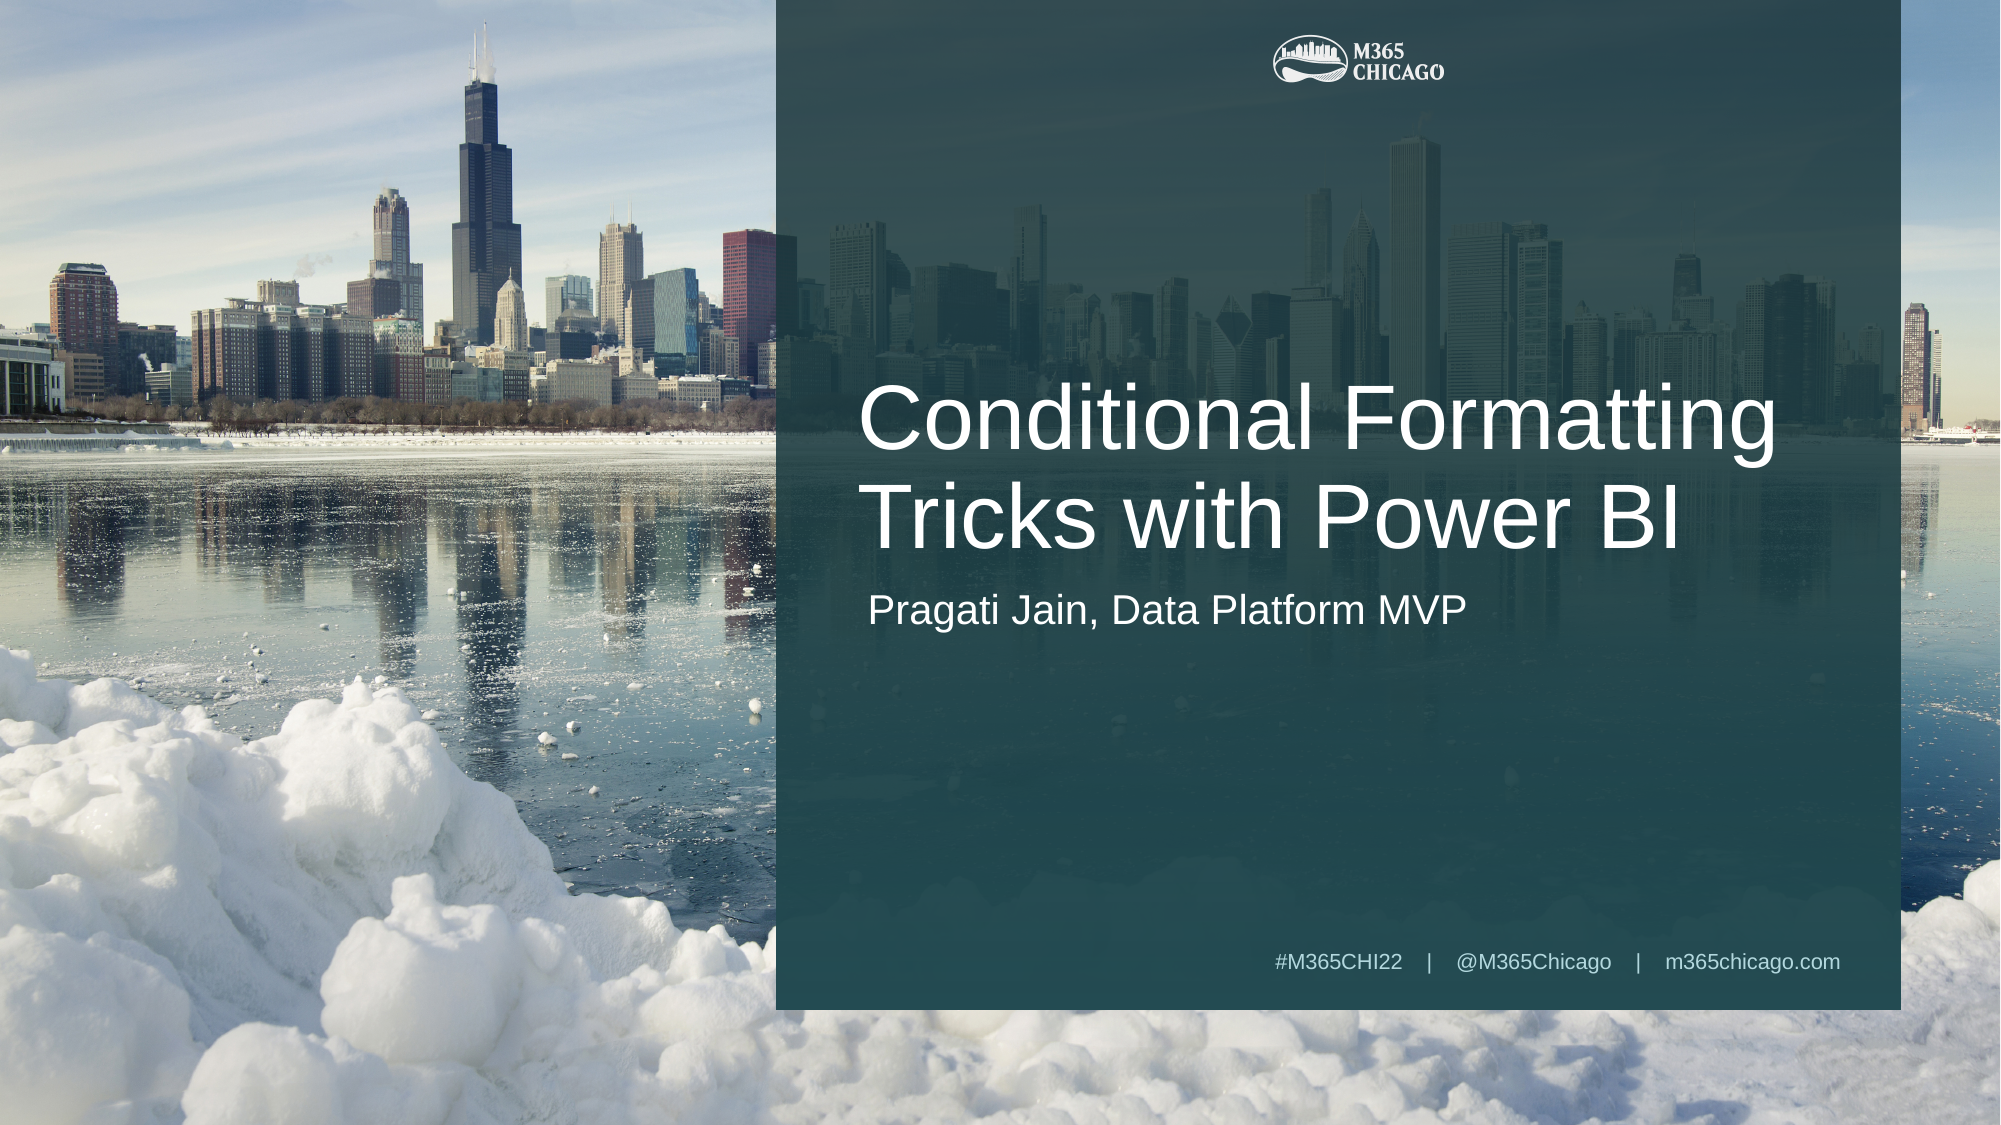

# Conditional Formatting Tricks with Power BI
 Pragati Jain, Data Platform MVP
#M365CHI22    |    @M365Chicago    |    m365chicago.com